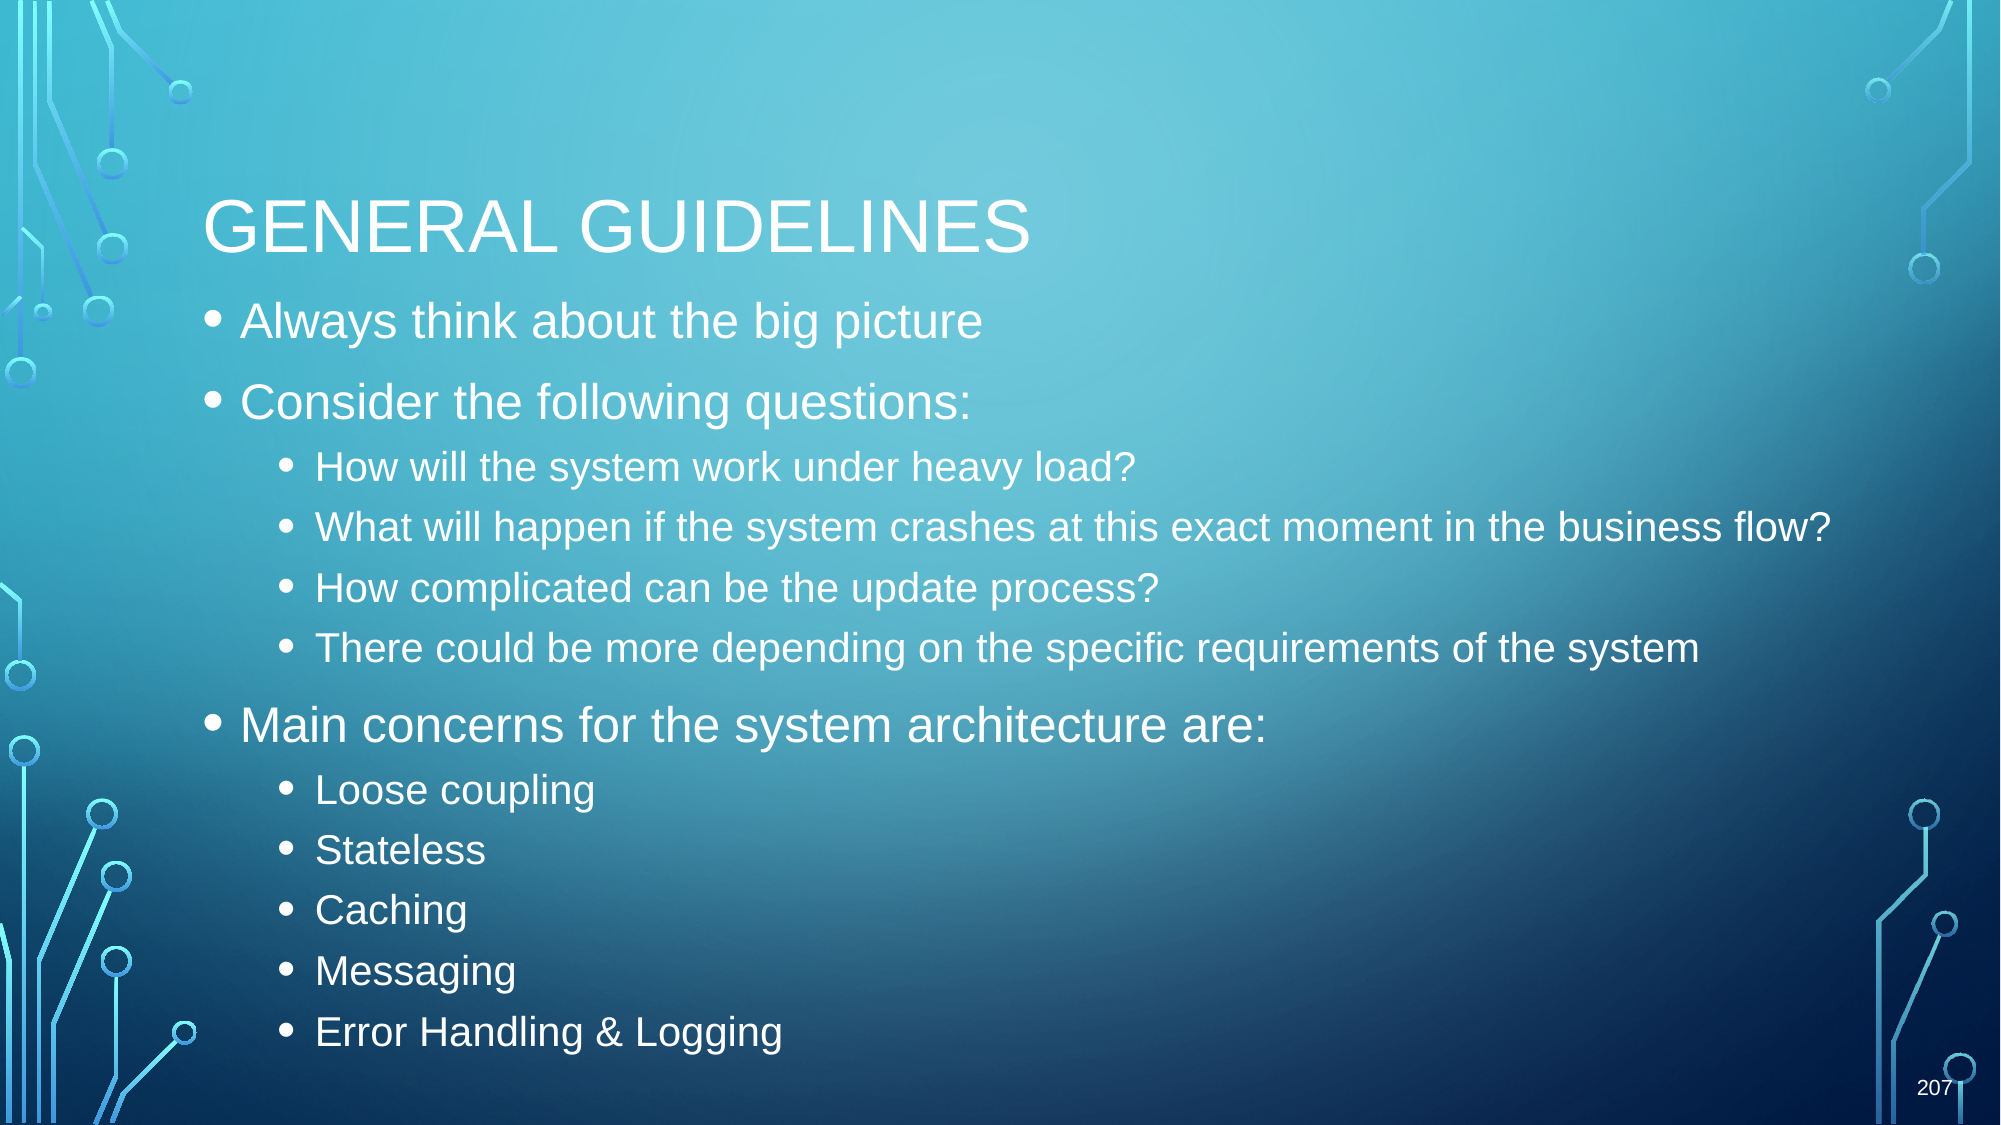

# General guidelines
Always think about the big picture
Consider the following questions:
How will the system work under heavy load?
What will happen if the system crashes at this exact moment in the business flow?
How complicated can be the update process?
There could be more depending on the specific requirements of the system
Main concerns for the system architecture are:
Loose coupling
Stateless
Caching
Messaging
Error Handling & Logging
207